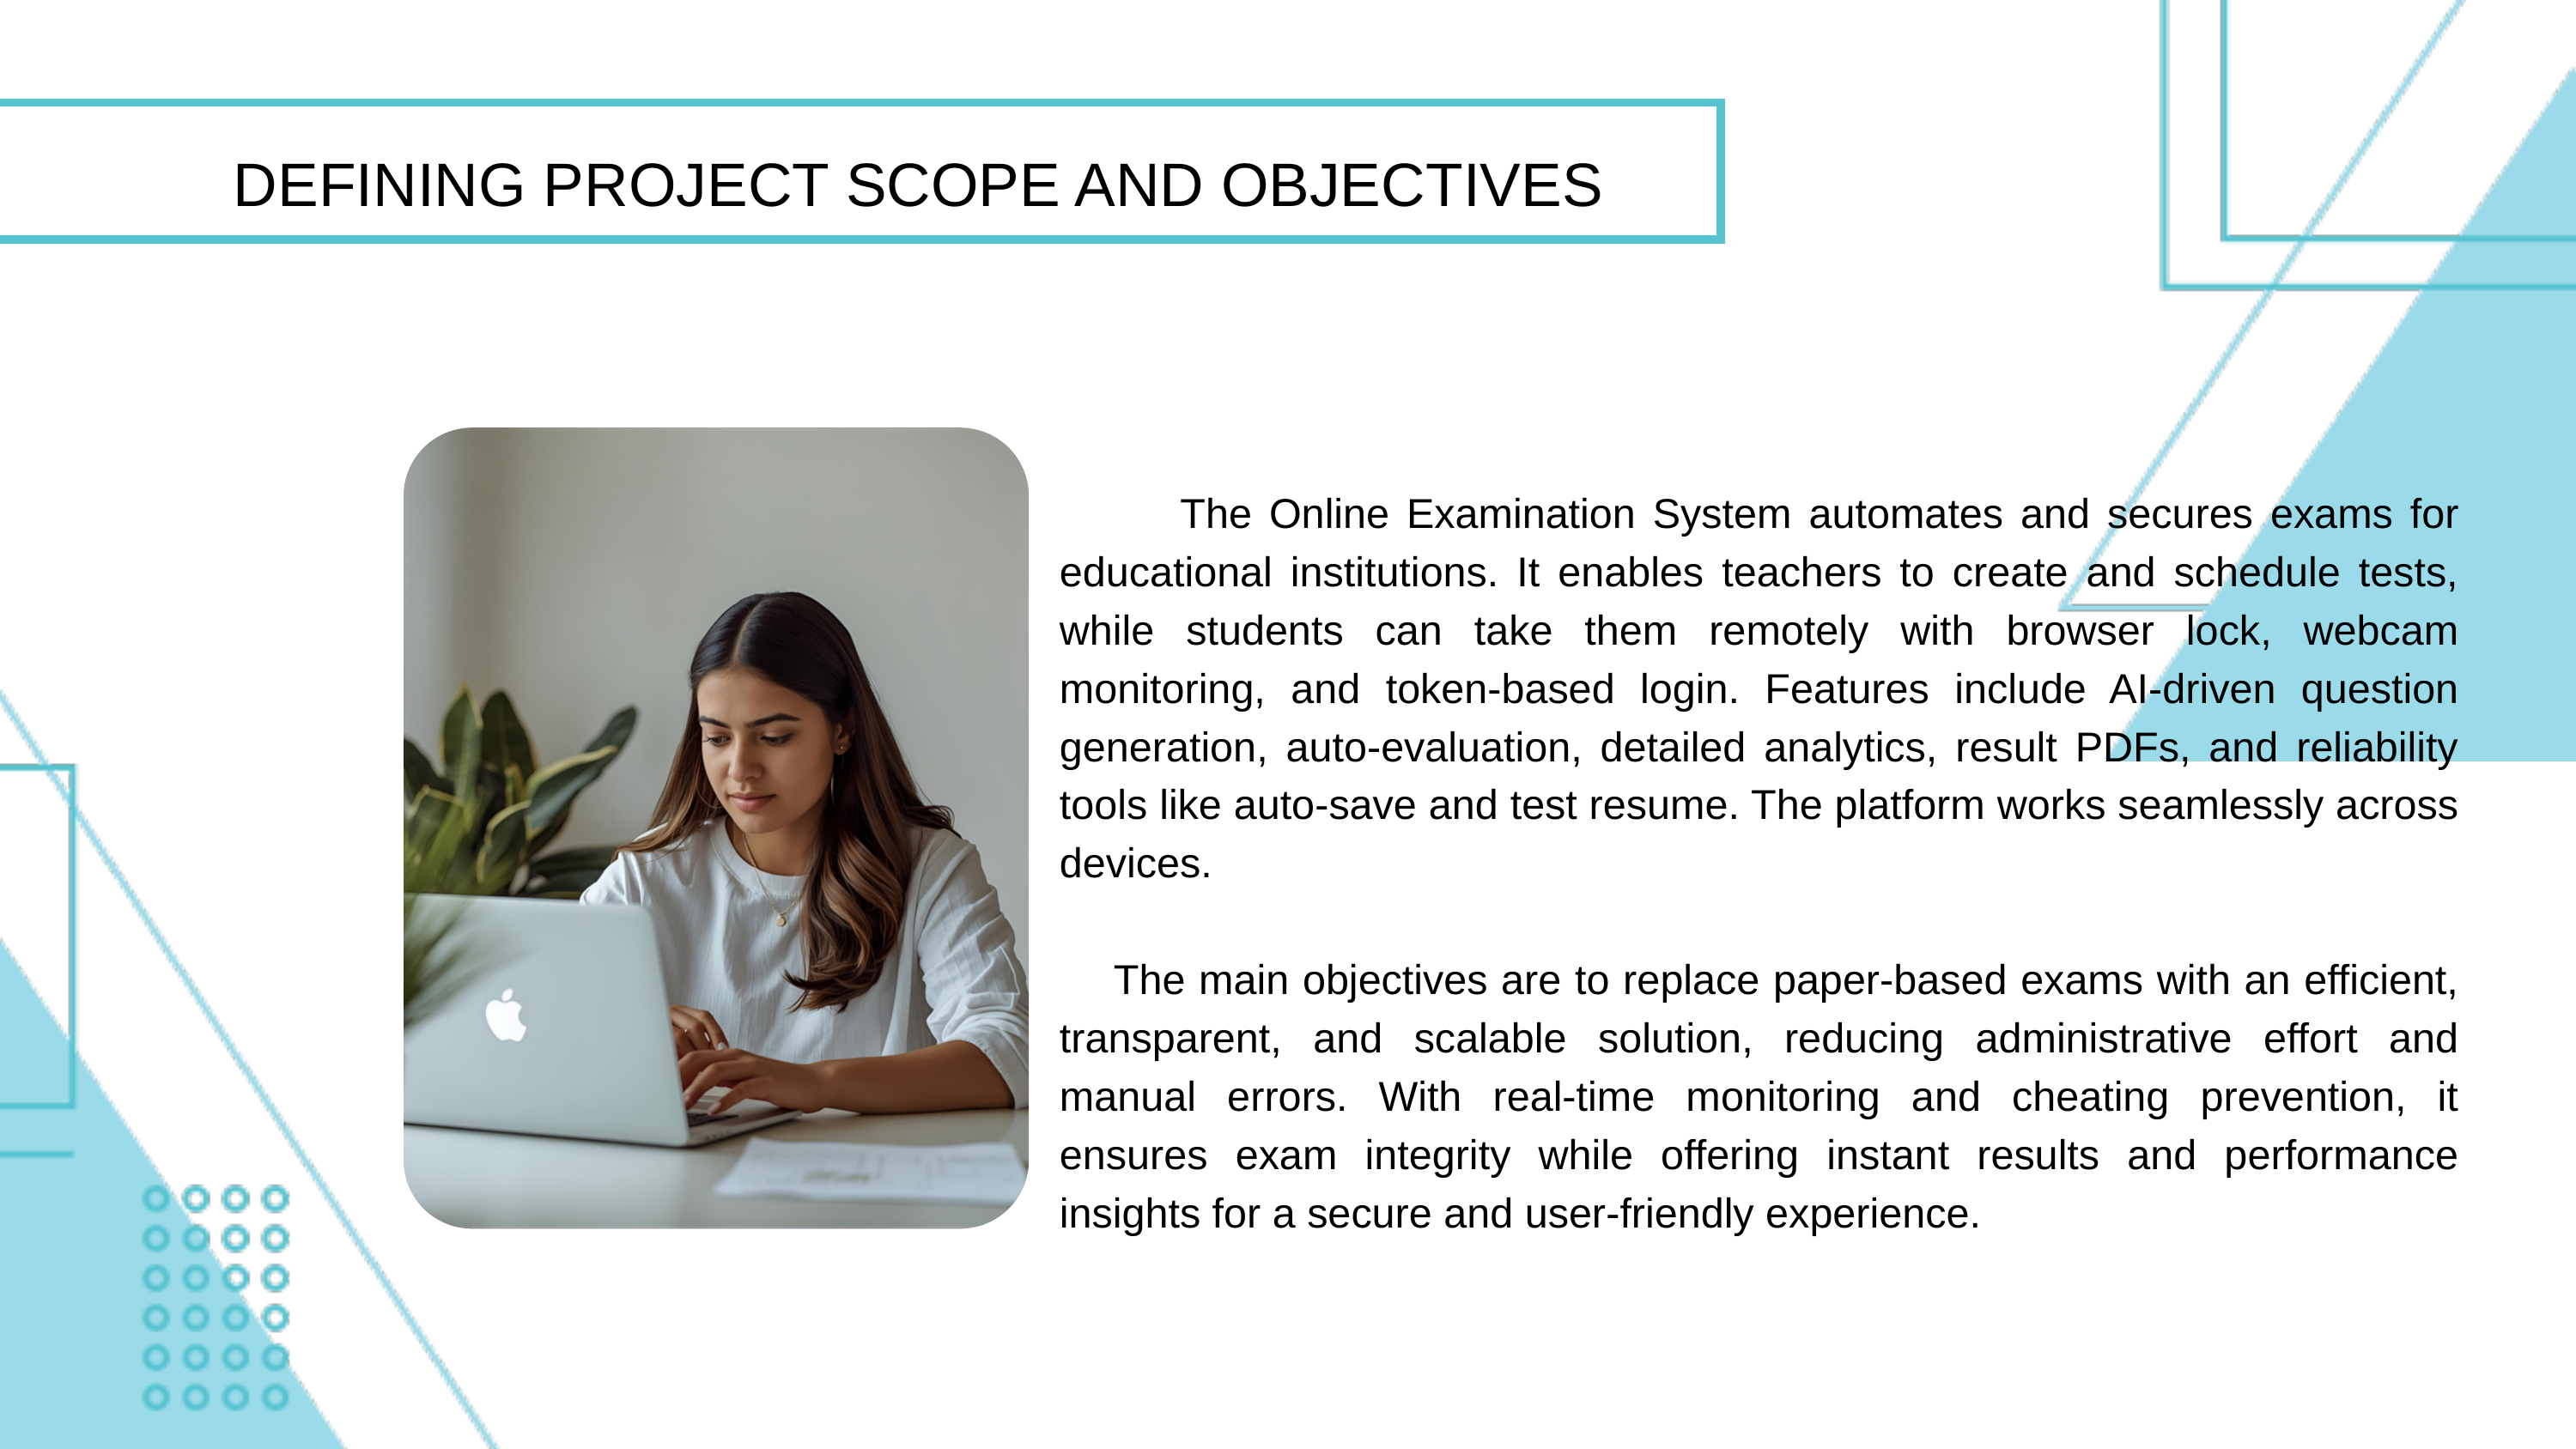

DEFINING PROJECT SCOPE AND OBJECTIVES

       The Online Examination System automates and secures exams for educational institutions. It enables teachers to create and schedule tests, while students can take them remotely with browser lock, webcam monitoring, and token-based login. Features include AI-driven question generation, auto-evaluation, detailed analytics, result PDFs, and reliability tools like auto-save and test resume. The platform works seamlessly across devices.

    The main objectives are to replace paper-based exams with an efficient, transparent, and scalable solution, reducing administrative effort and manual errors. With real-time monitoring and cheating prevention, it ensures exam integrity while offering instant results and performance insights for a secure and user-friendly experience.